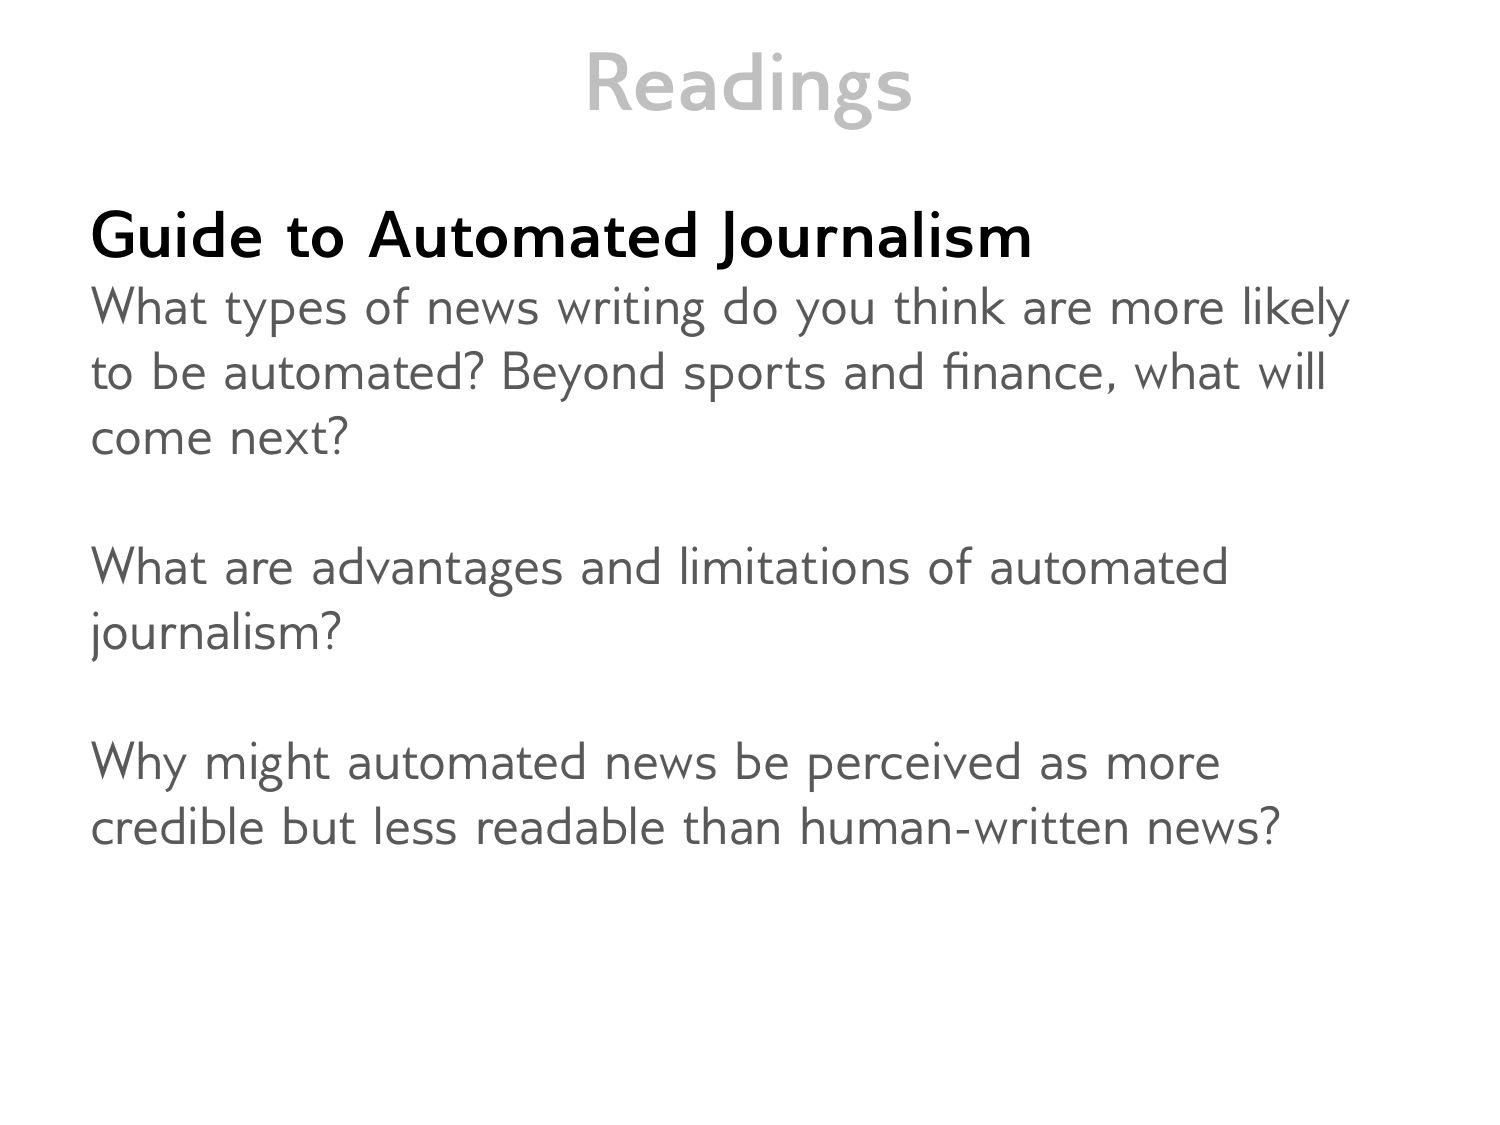

# Readings
Guide to Automated Journalism
What types of news writing do you think are more likely to be automated? Beyond sports and finance, what will come next?

What are advantages and limitations of automated journalism?

Why might automated news be perceived as more credible but less readable than human-written news?